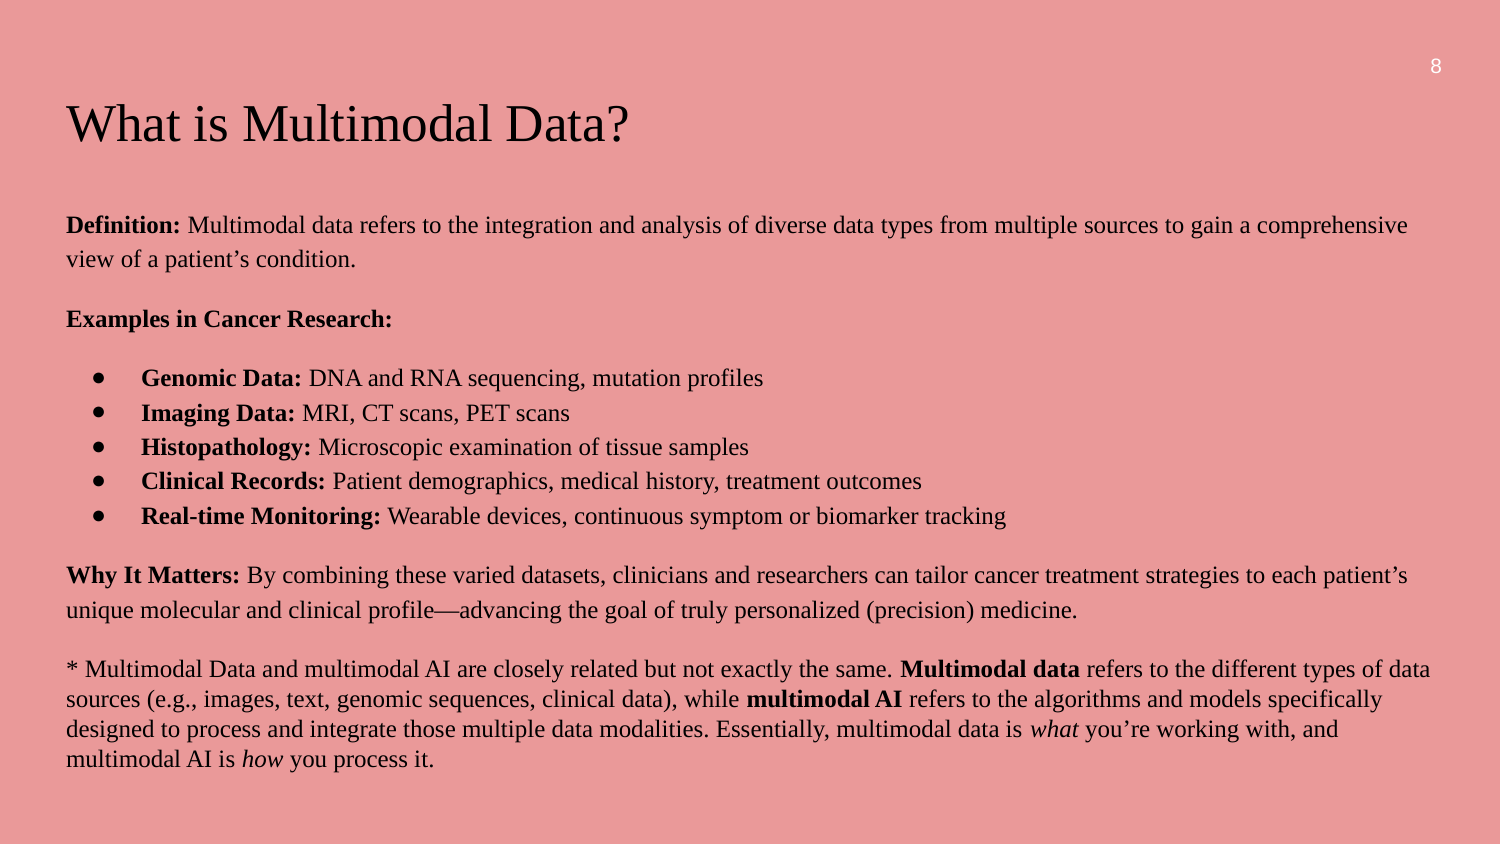

8
# What is Multimodal Data?
Definition: Multimodal data refers to the integration and analysis of diverse data types from multiple sources to gain a comprehensive view of a patient’s condition.
Examples in Cancer Research:
Genomic Data: DNA and RNA sequencing, mutation profiles
Imaging Data: MRI, CT scans, PET scans
Histopathology: Microscopic examination of tissue samples
Clinical Records: Patient demographics, medical history, treatment outcomes
Real-time Monitoring: Wearable devices, continuous symptom or biomarker tracking
Why It Matters: By combining these varied datasets, clinicians and researchers can tailor cancer treatment strategies to each patient’s unique molecular and clinical profile—advancing the goal of truly personalized (precision) medicine.

* Multimodal Data and multimodal AI are closely related but not exactly the same. Multimodal data refers to the different types of data sources (e.g., images, text, genomic sequences, clinical data), while multimodal AI refers to the algorithms and models specifically designed to process and integrate those multiple data modalities. Essentially, multimodal data is what you’re working with, and multimodal AI is how you process it.